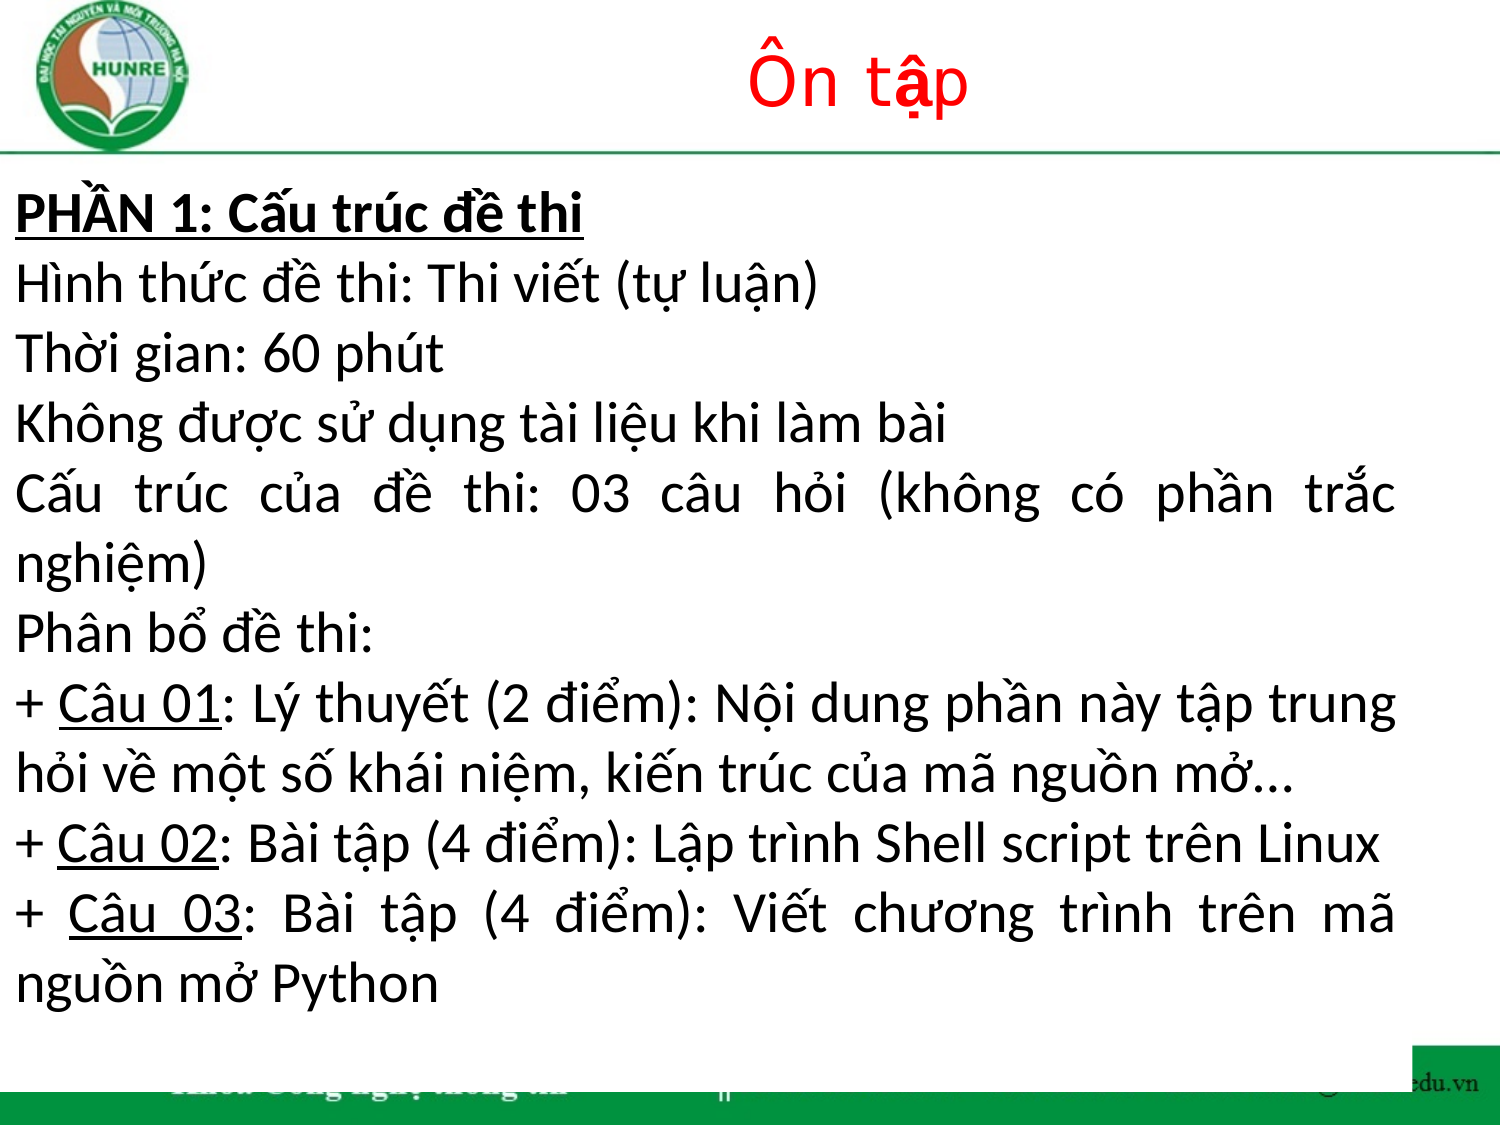

# Ôn tập
PHẦN 1: Cấu trúc đề thi
Hình thức đề thi: Thi viết (tự luận)
Thời gian: 60 phút
Không được sử dụng tài liệu khi làm bài
Cấu trúc của đề thi: 03 câu hỏi (không có phần trắc nghiệm)
Phân bổ đề thi:
+ Câu 01: Lý thuyết (2 điểm): Nội dung phần này tập trung hỏi về một số khái niệm, kiến trúc của mã nguồn mở…
+ Câu 02: Bài tập (4 điểm): Lập trình Shell script trên Linux
+ Câu 03: Bài tập (4 điểm): Viết chương trình trên mã nguồn mở Python